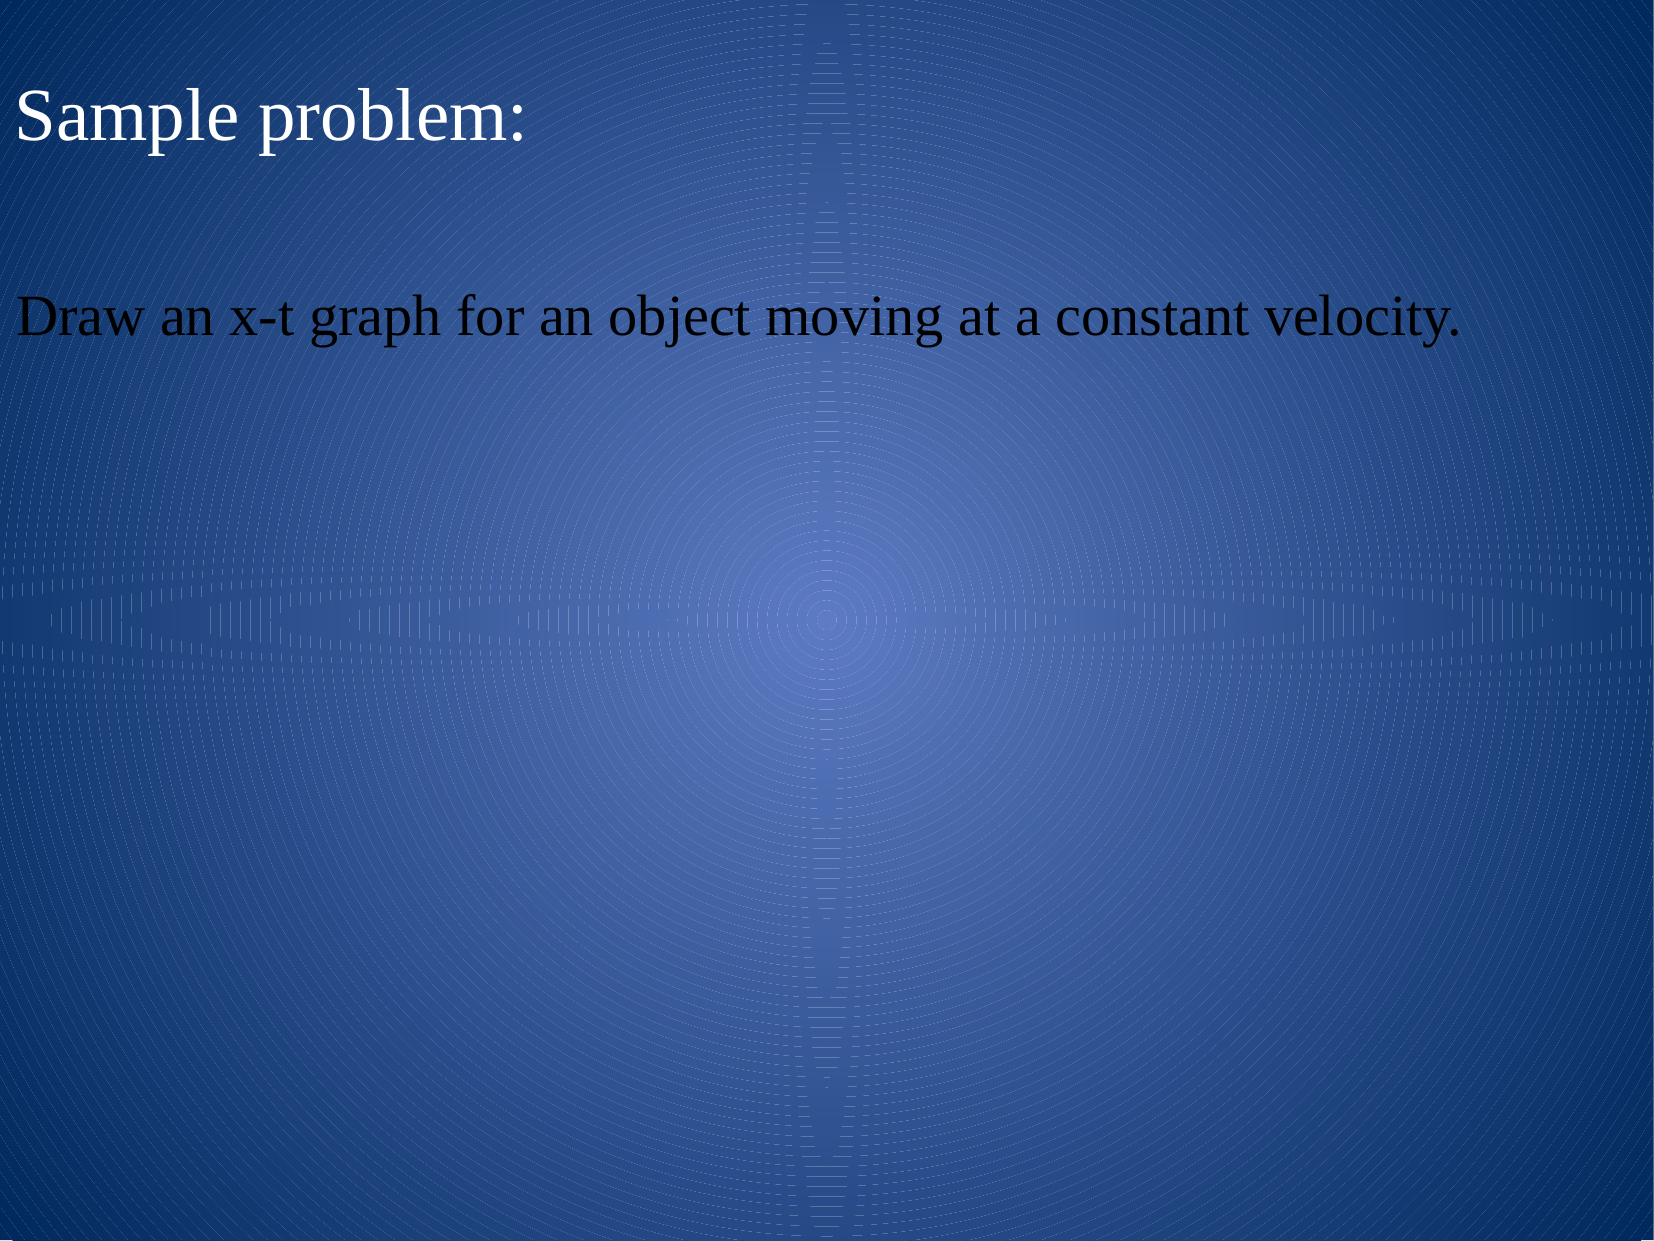

Sample problem:
Draw an x-t graph for an object moving at a constant velocity.